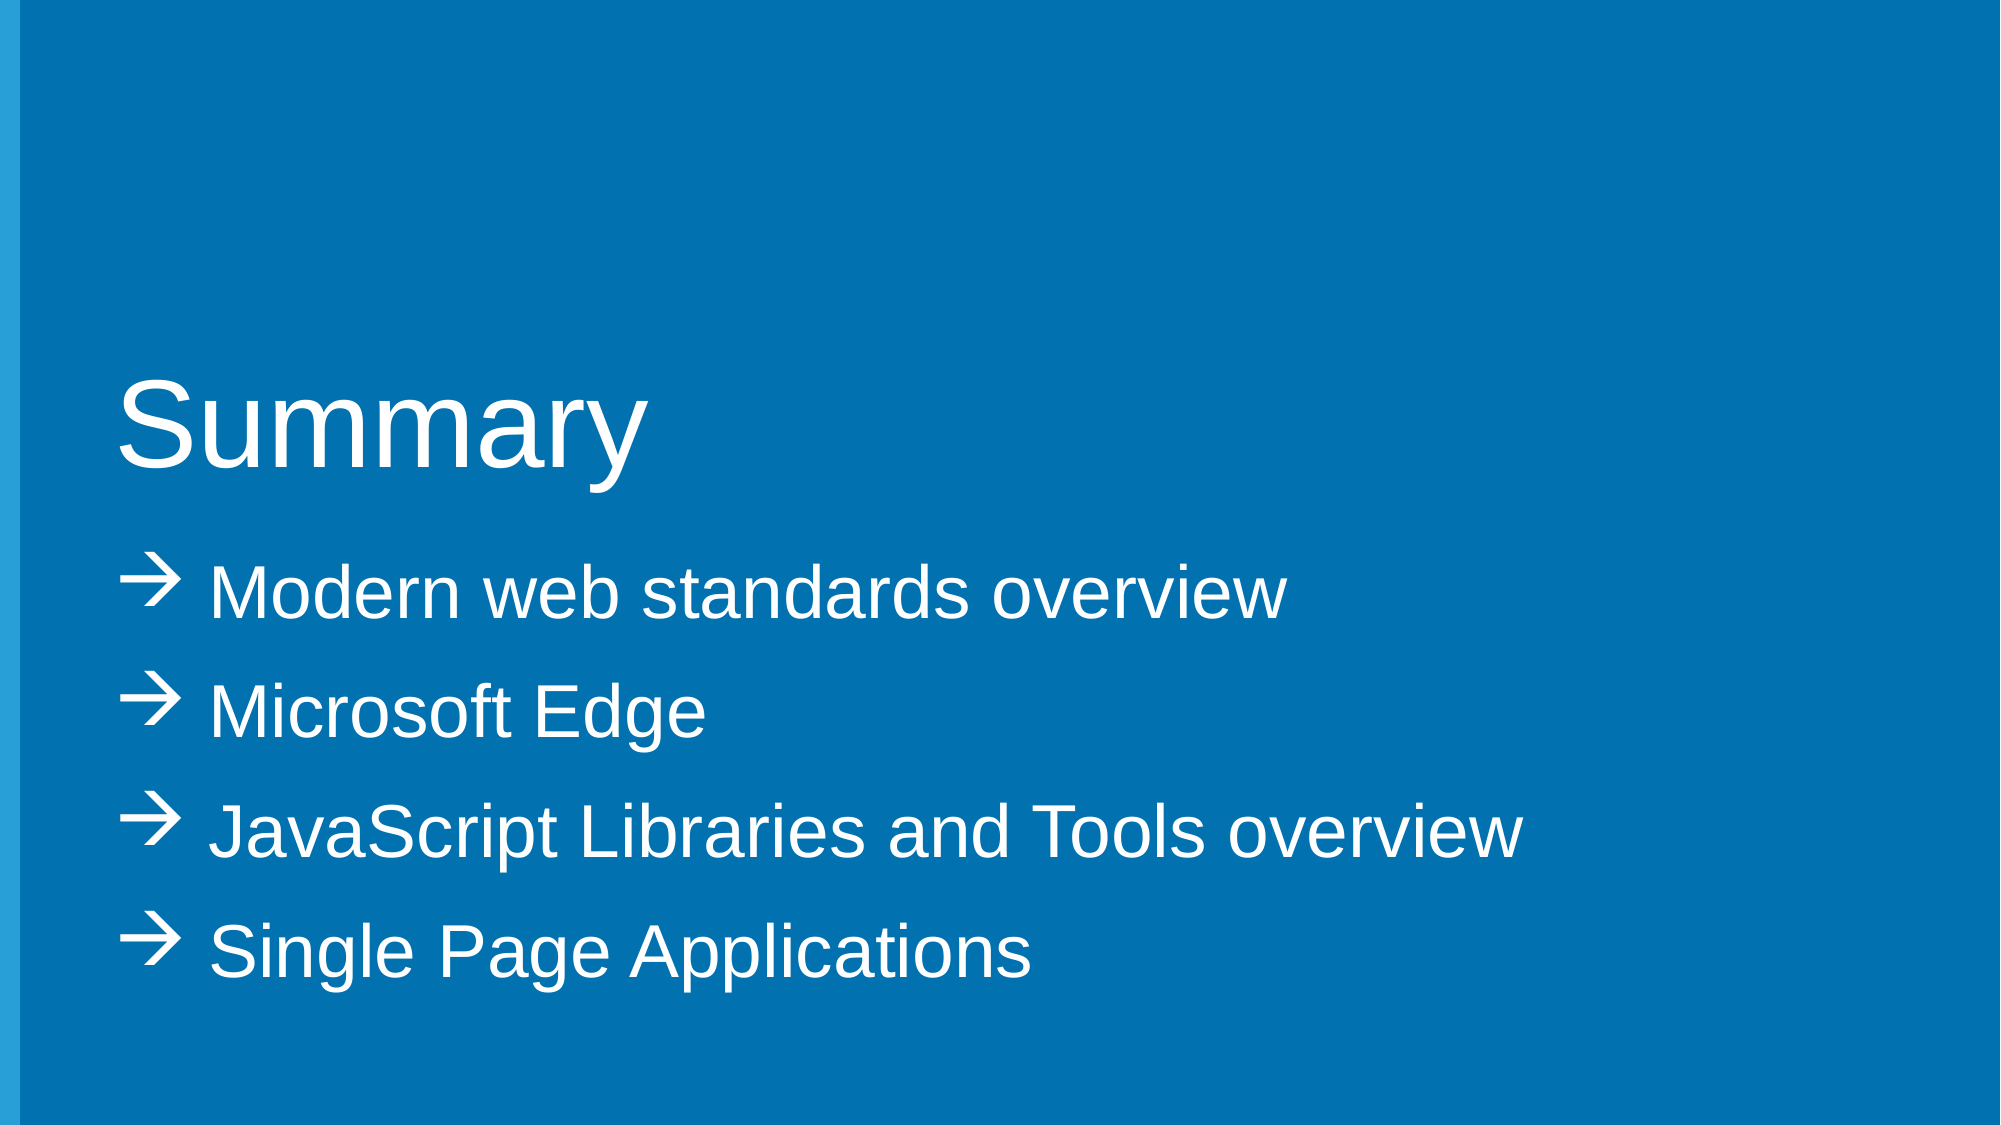

# Summary
Modern web standards overview
Microsoft Edge
JavaScript Libraries and Tools overview
Single Page Applications